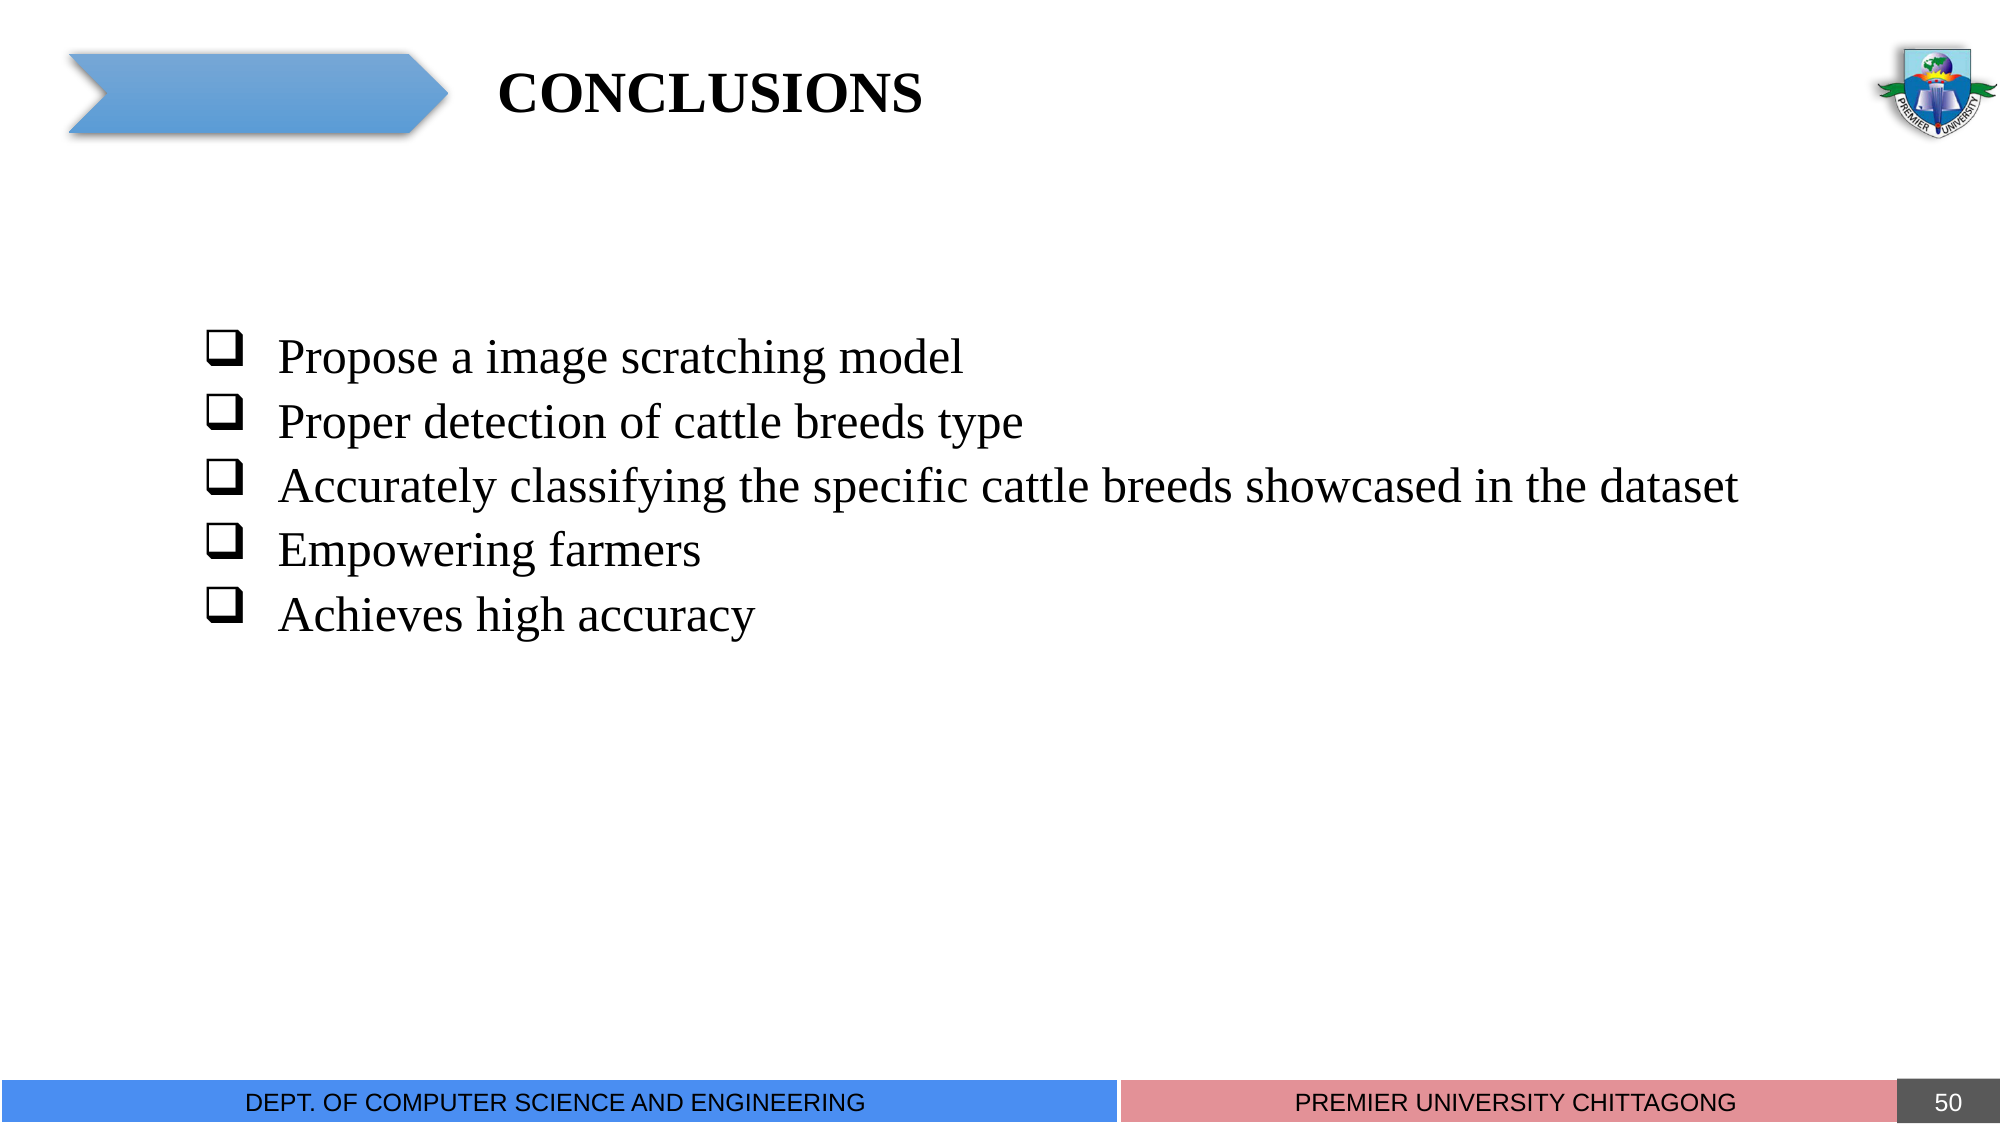

CONCLUSIONS

Propose a image scratching model
Proper detection of cattle breeds type
Accurately classifying the specific cattle breeds showcased in the dataset
Empowering farmers
Achieves high accuracy